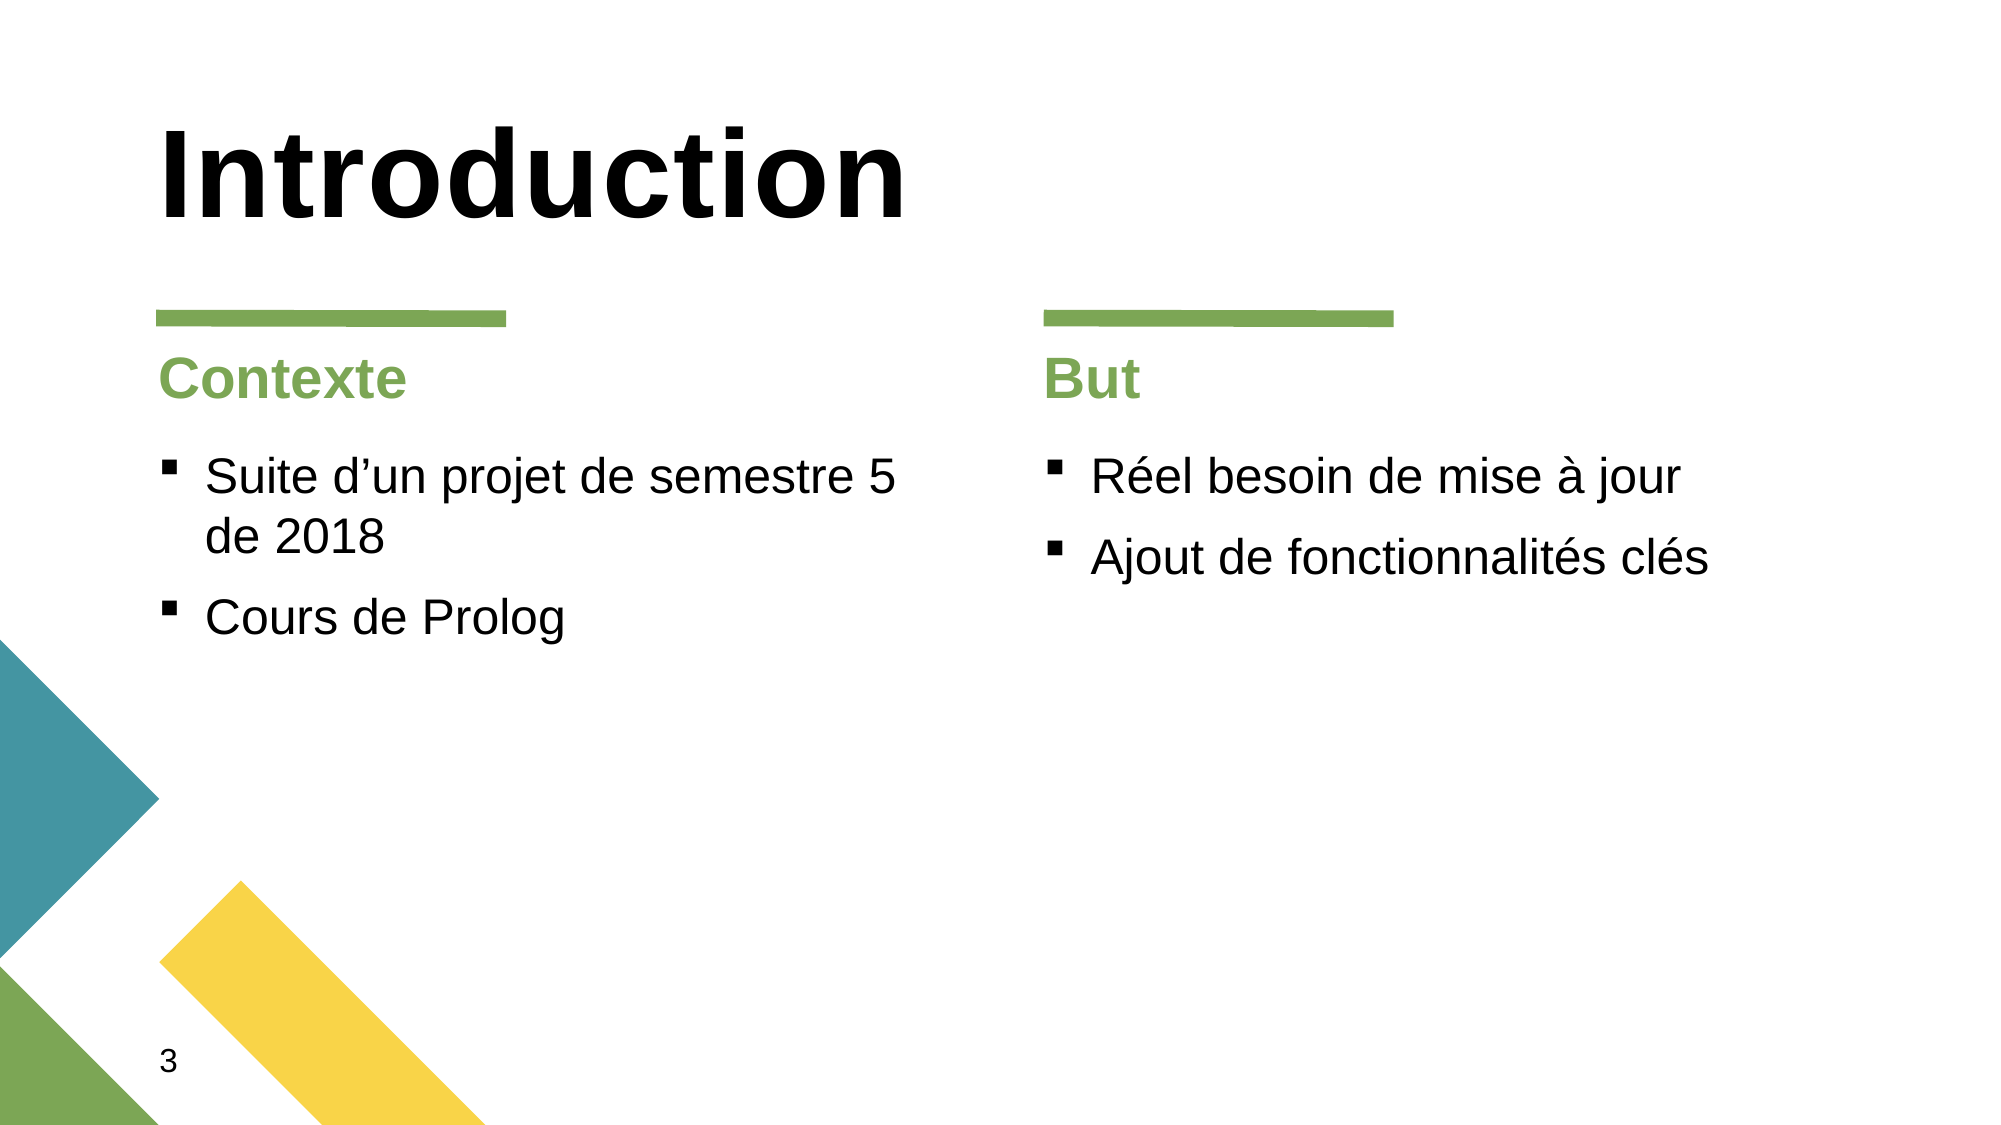

# Introduction
Contexte
But
Suite d’un projet de semestre 5 de 2018
Cours de Prolog
Réel besoin de mise à jour
Ajout de fonctionnalités clés

3